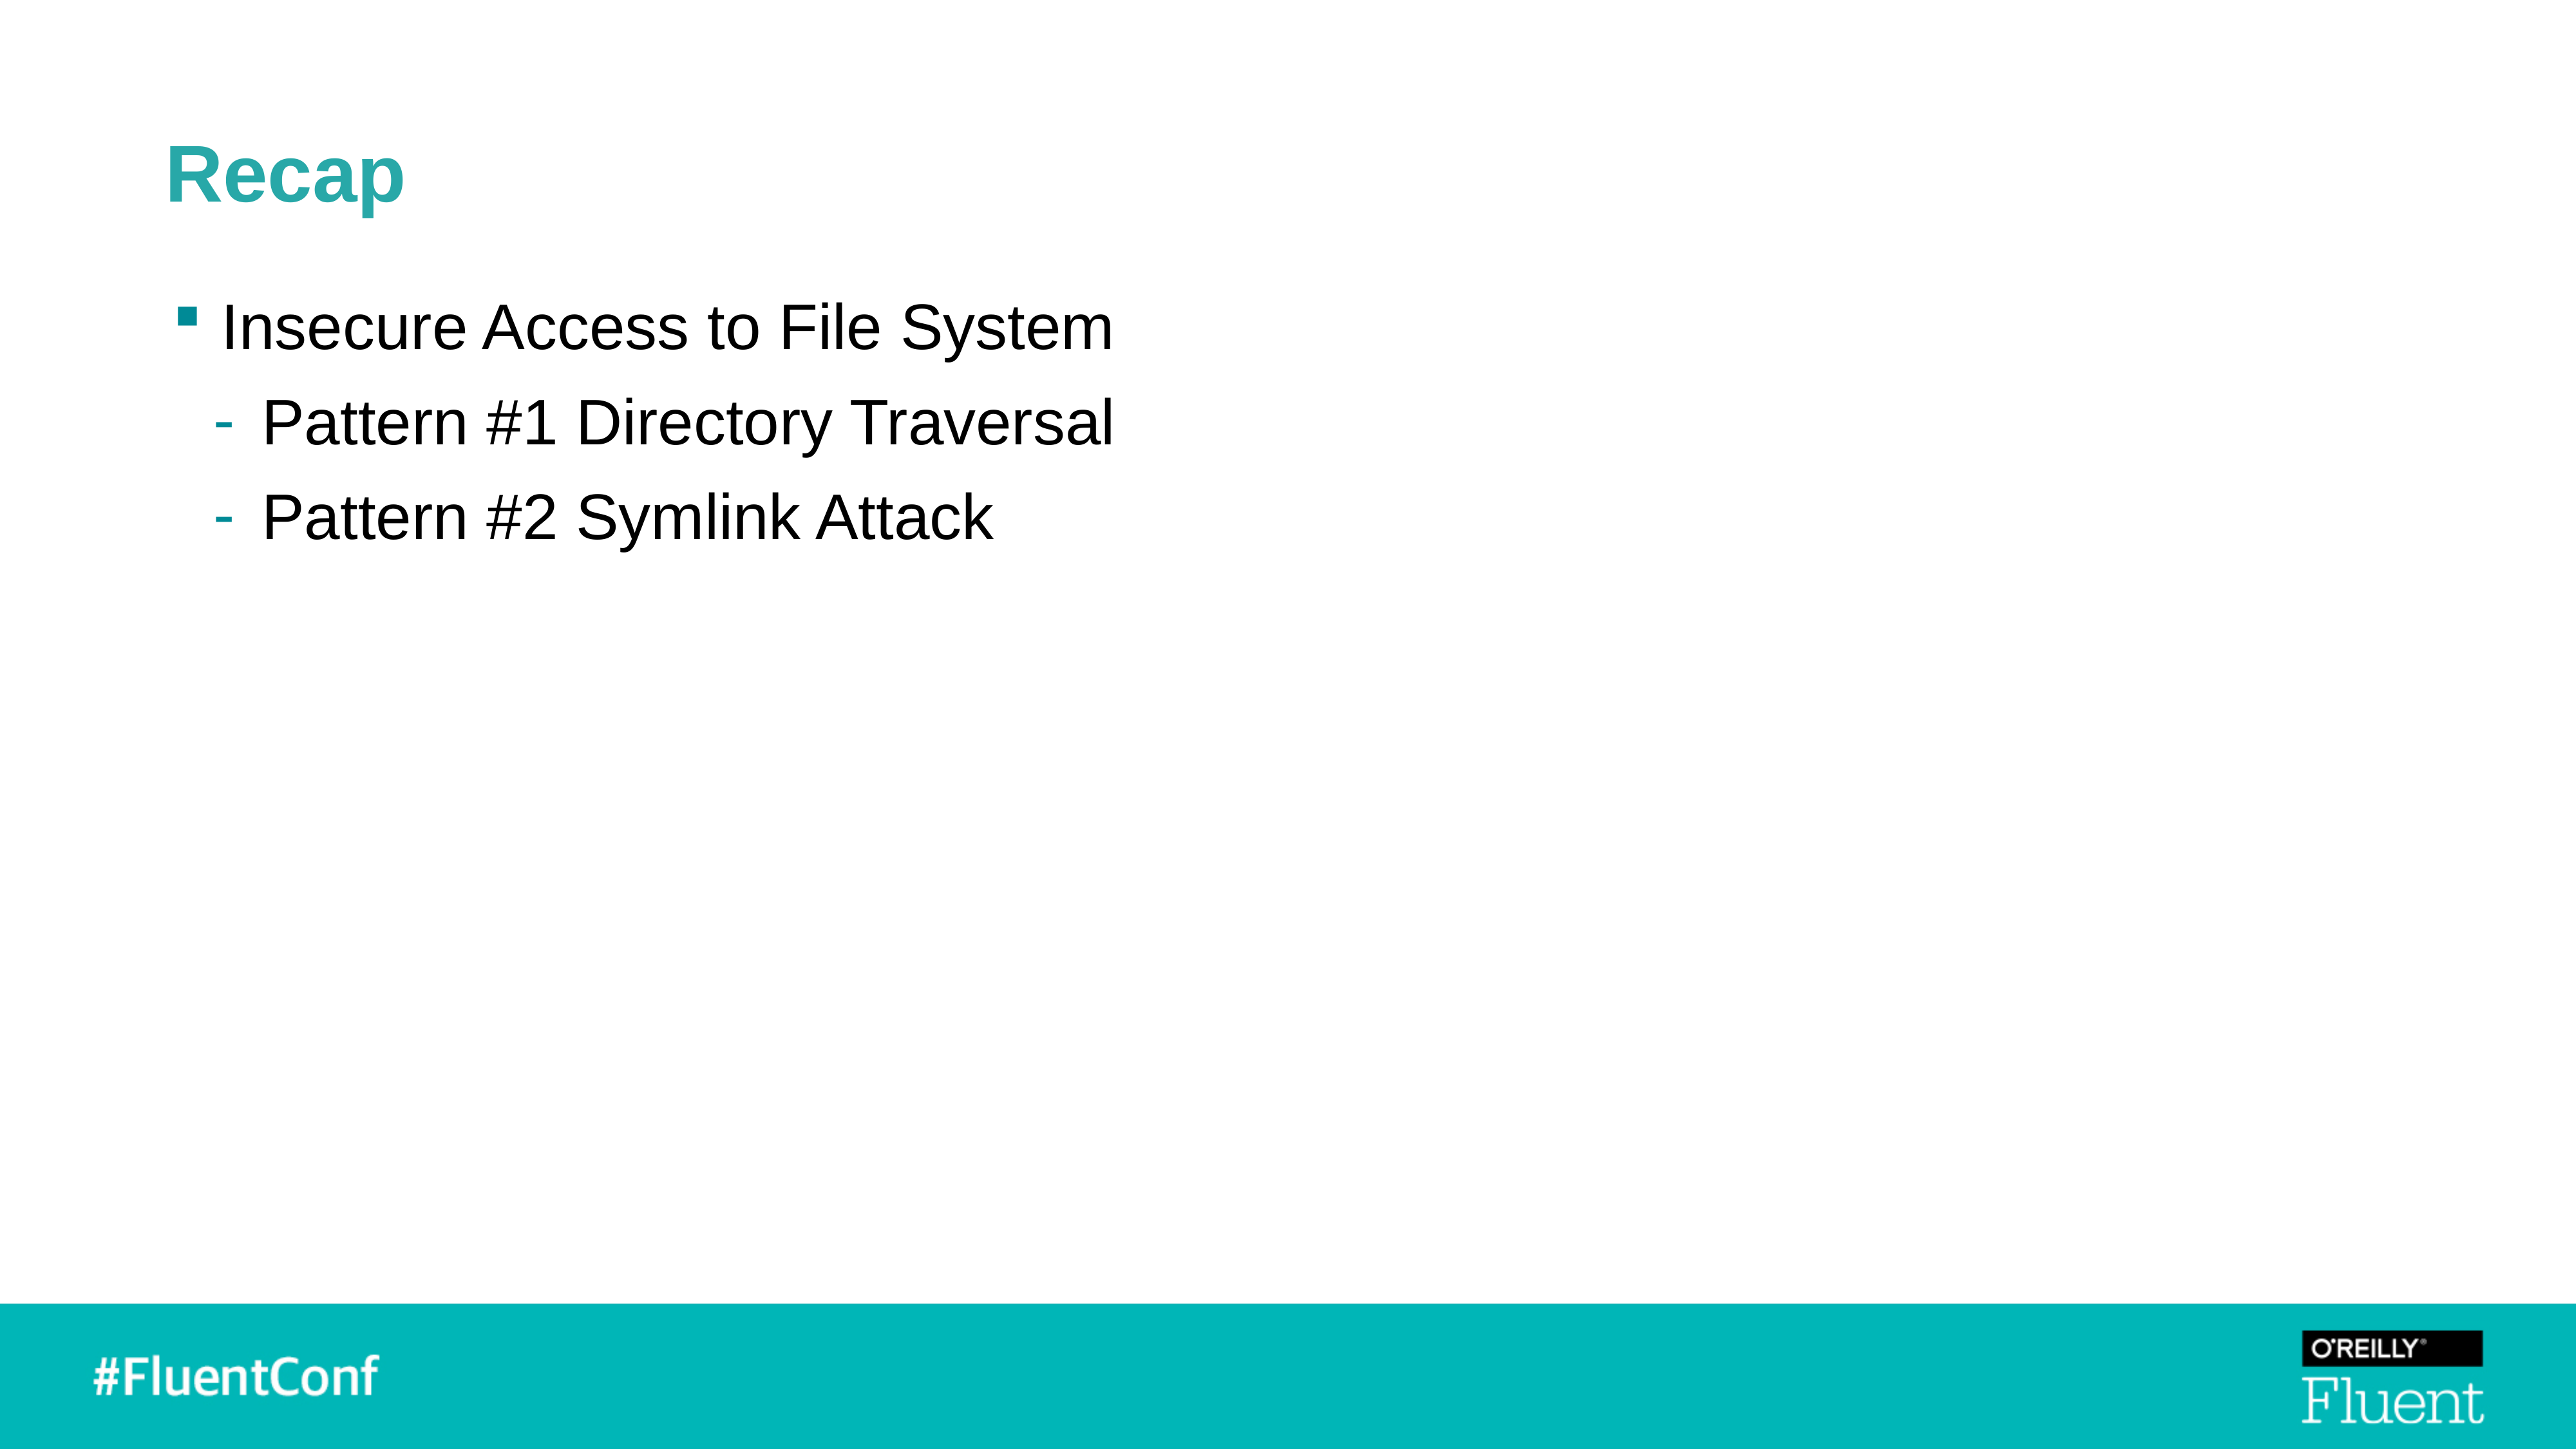

# Recap
Insecure Access to File System
Pattern #1 Directory Traversal
Pattern #2 Symlink Attack